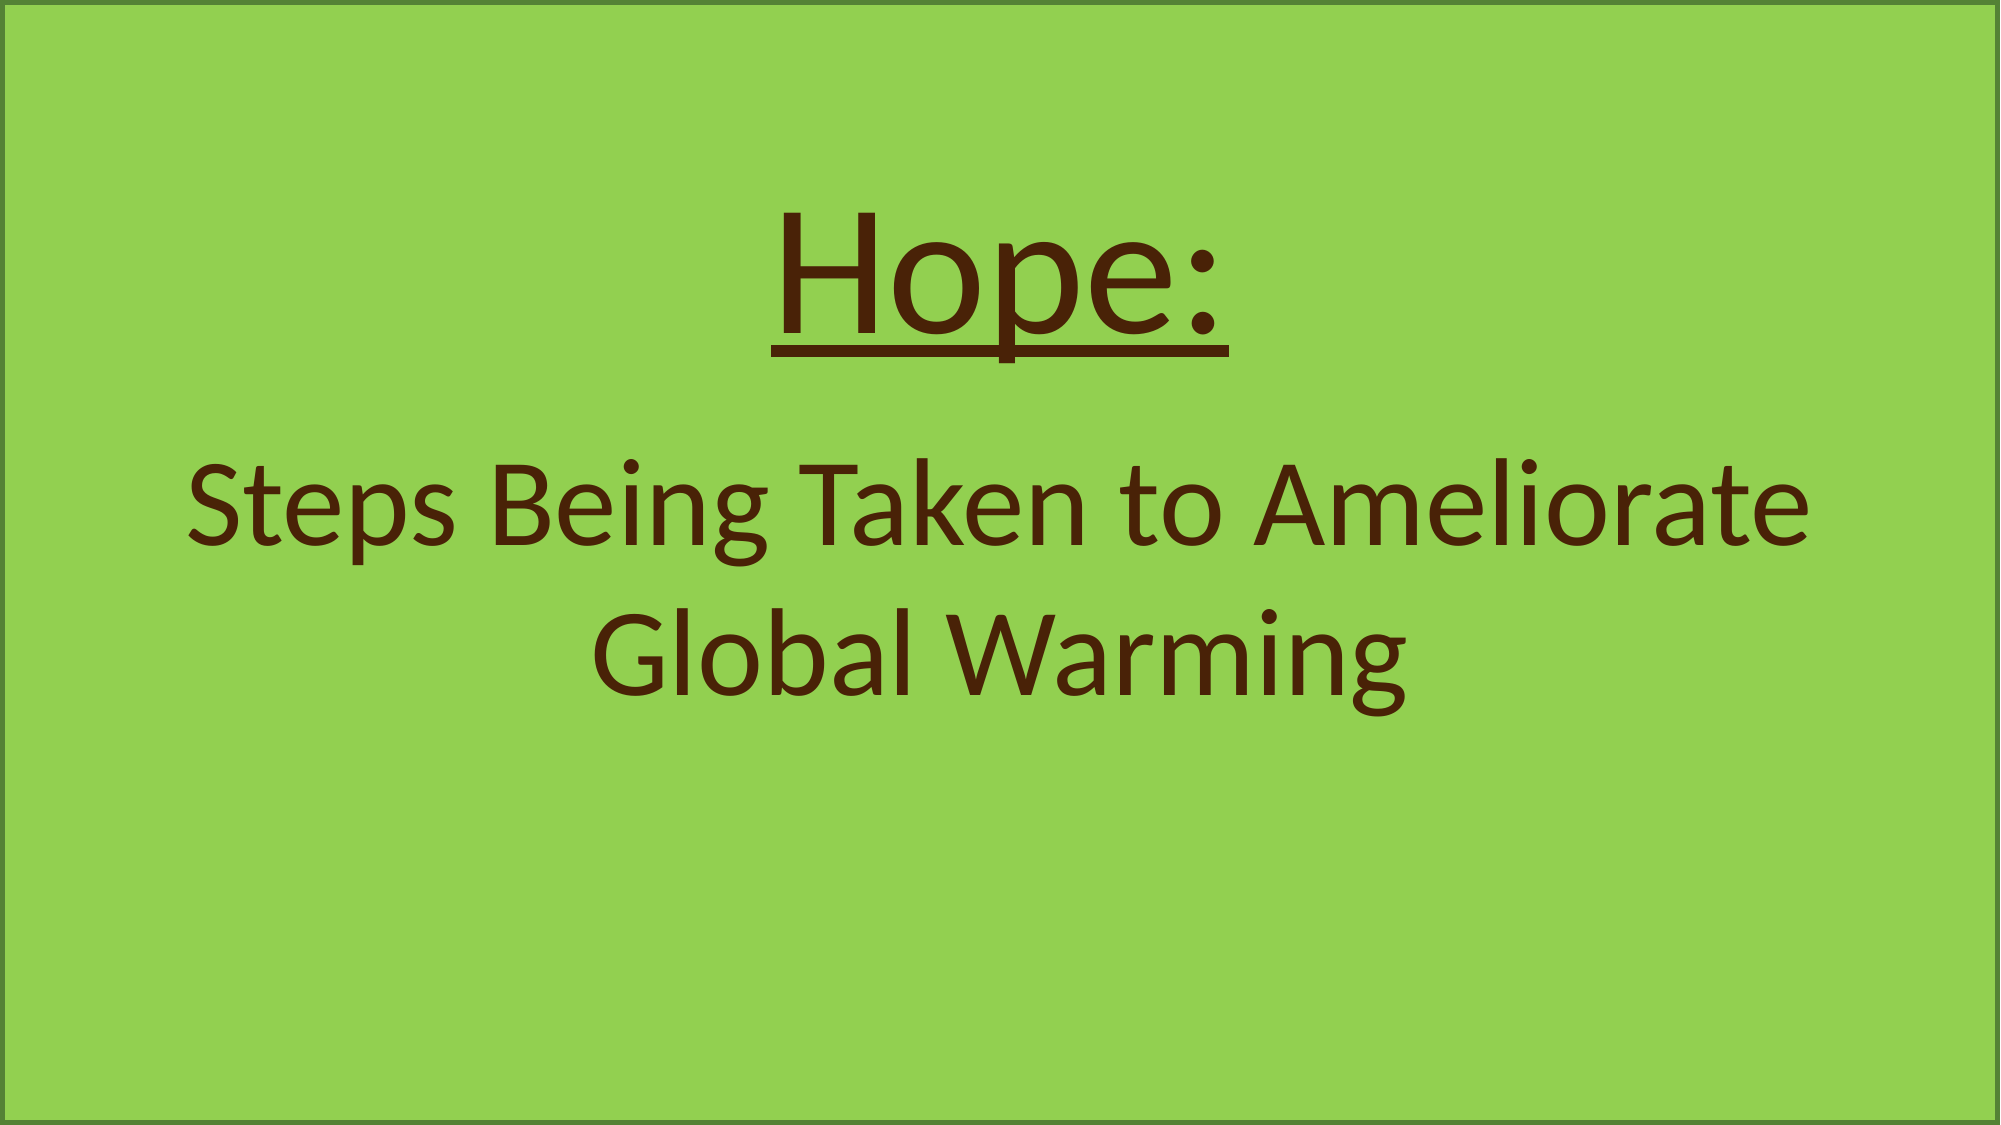

Hope:

Steps Being Taken to Ameliorate Global Warming